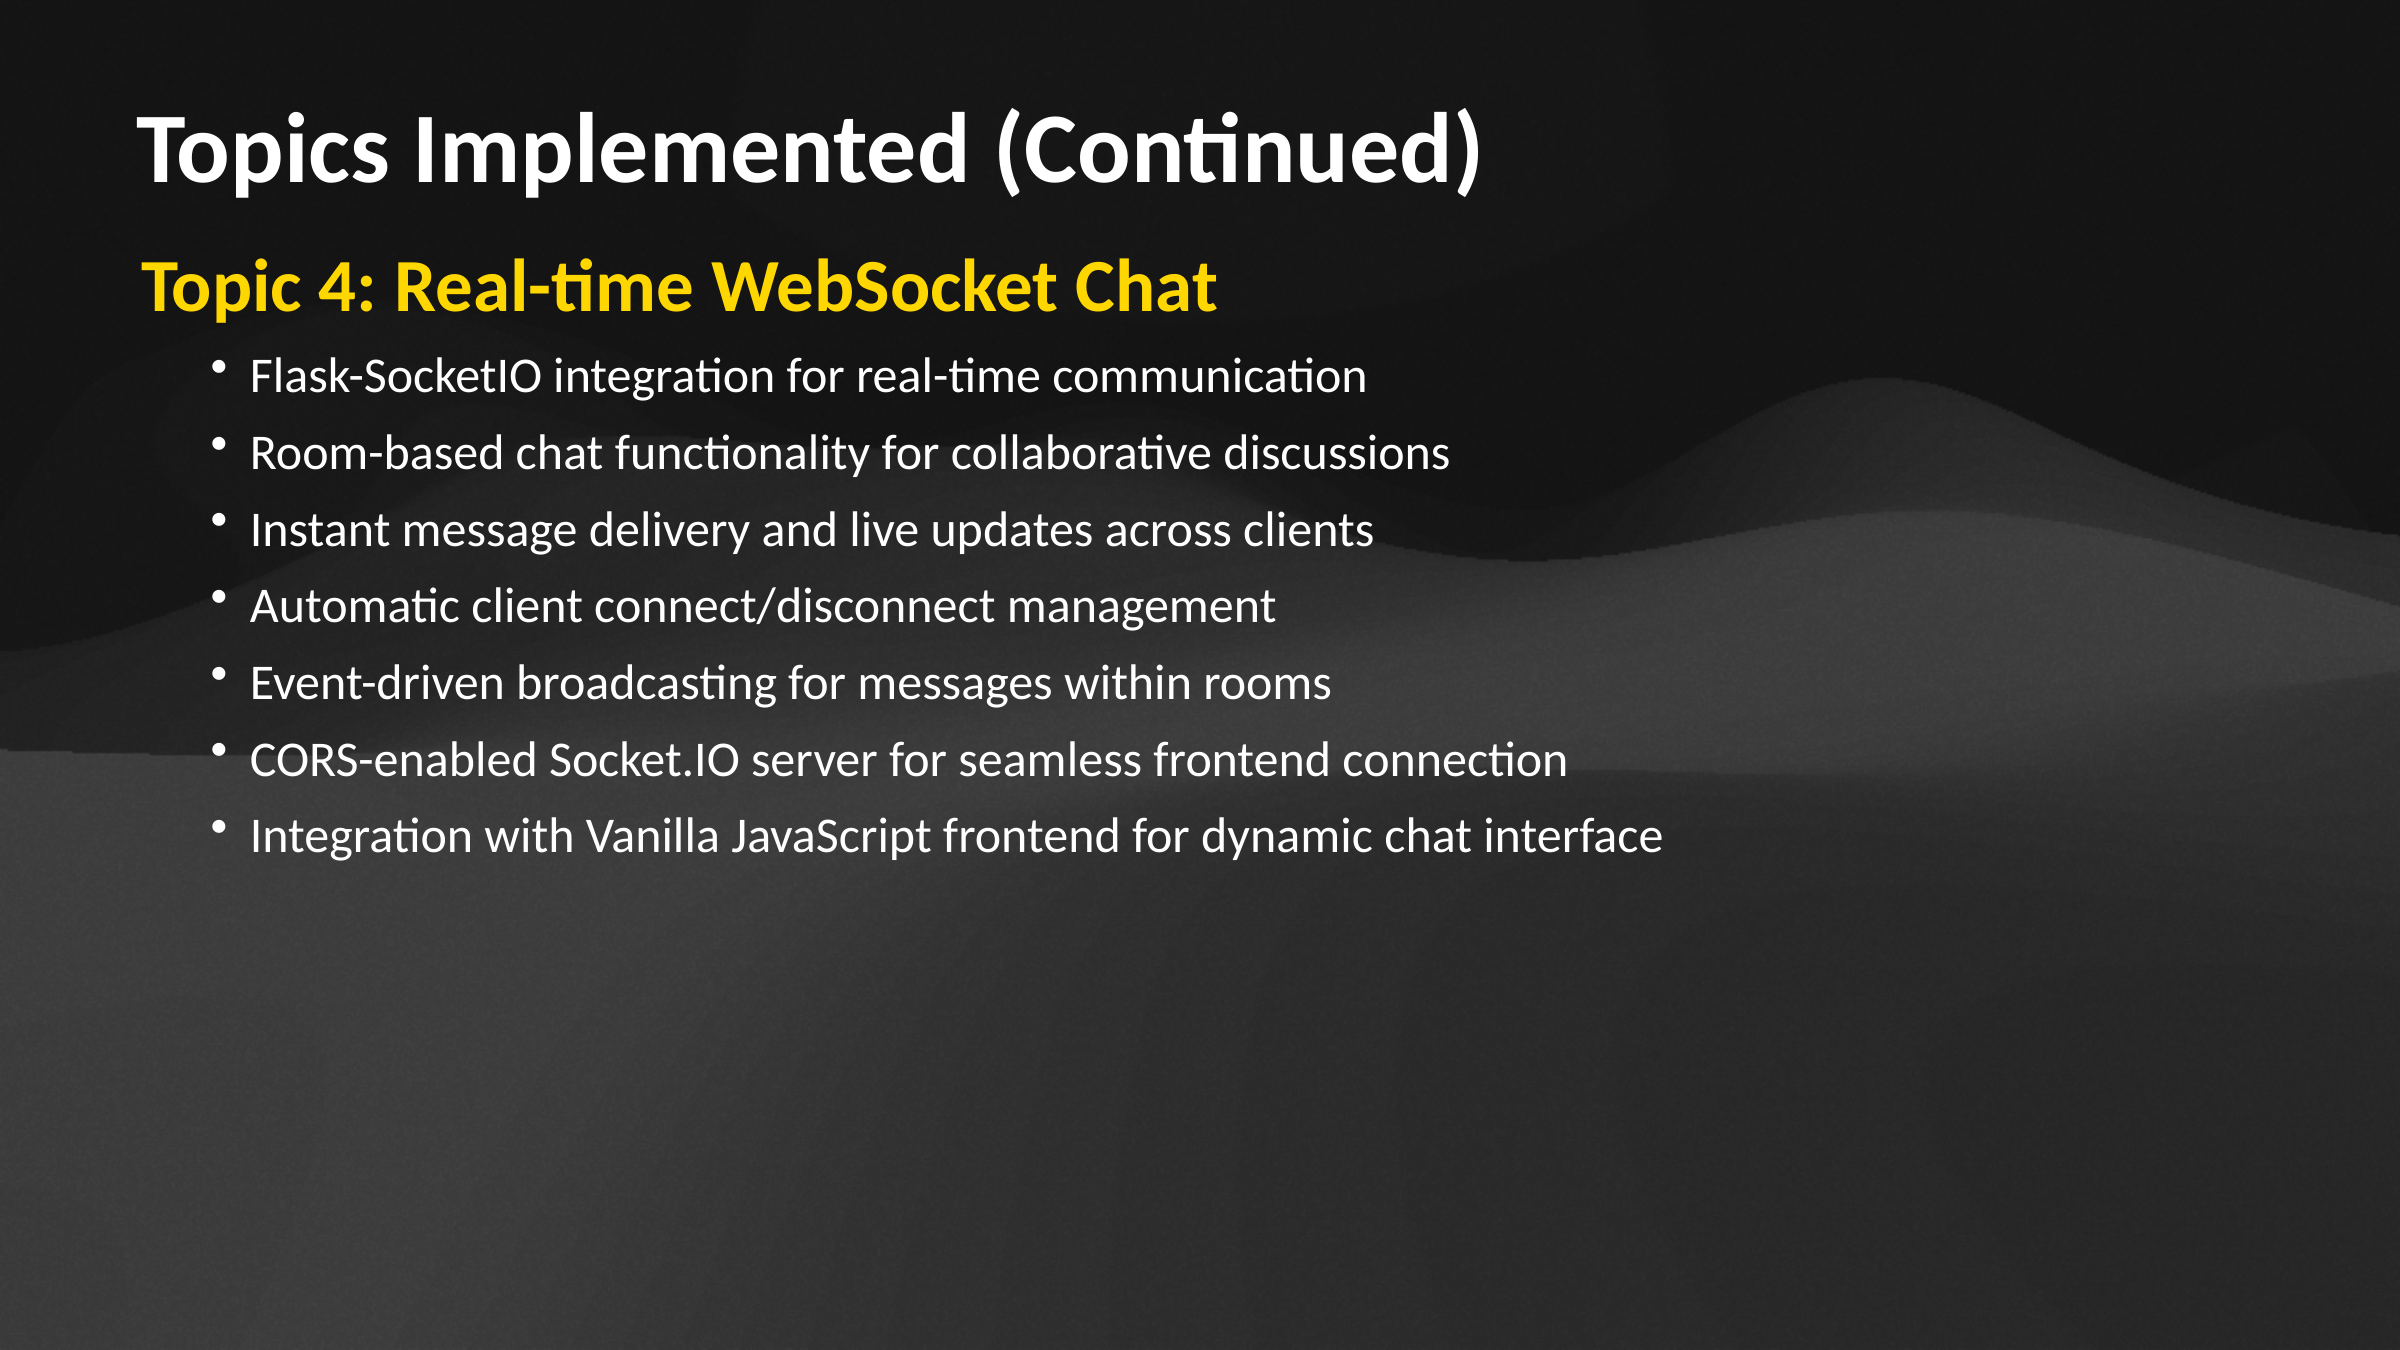

Topics Implemented (Continued)
    Topic 4: Real-time WebSocket Chat
Flask-SocketIO integration for real-time communication
Room-based chat functionality for collaborative discussions
Instant message delivery and live updates across clients
Automatic client connect/disconnect management
Event-driven broadcasting for messages within rooms
CORS-enabled Socket.IO server for seamless frontend connection
Integration with Vanilla JavaScript frontend for dynamic chat interface